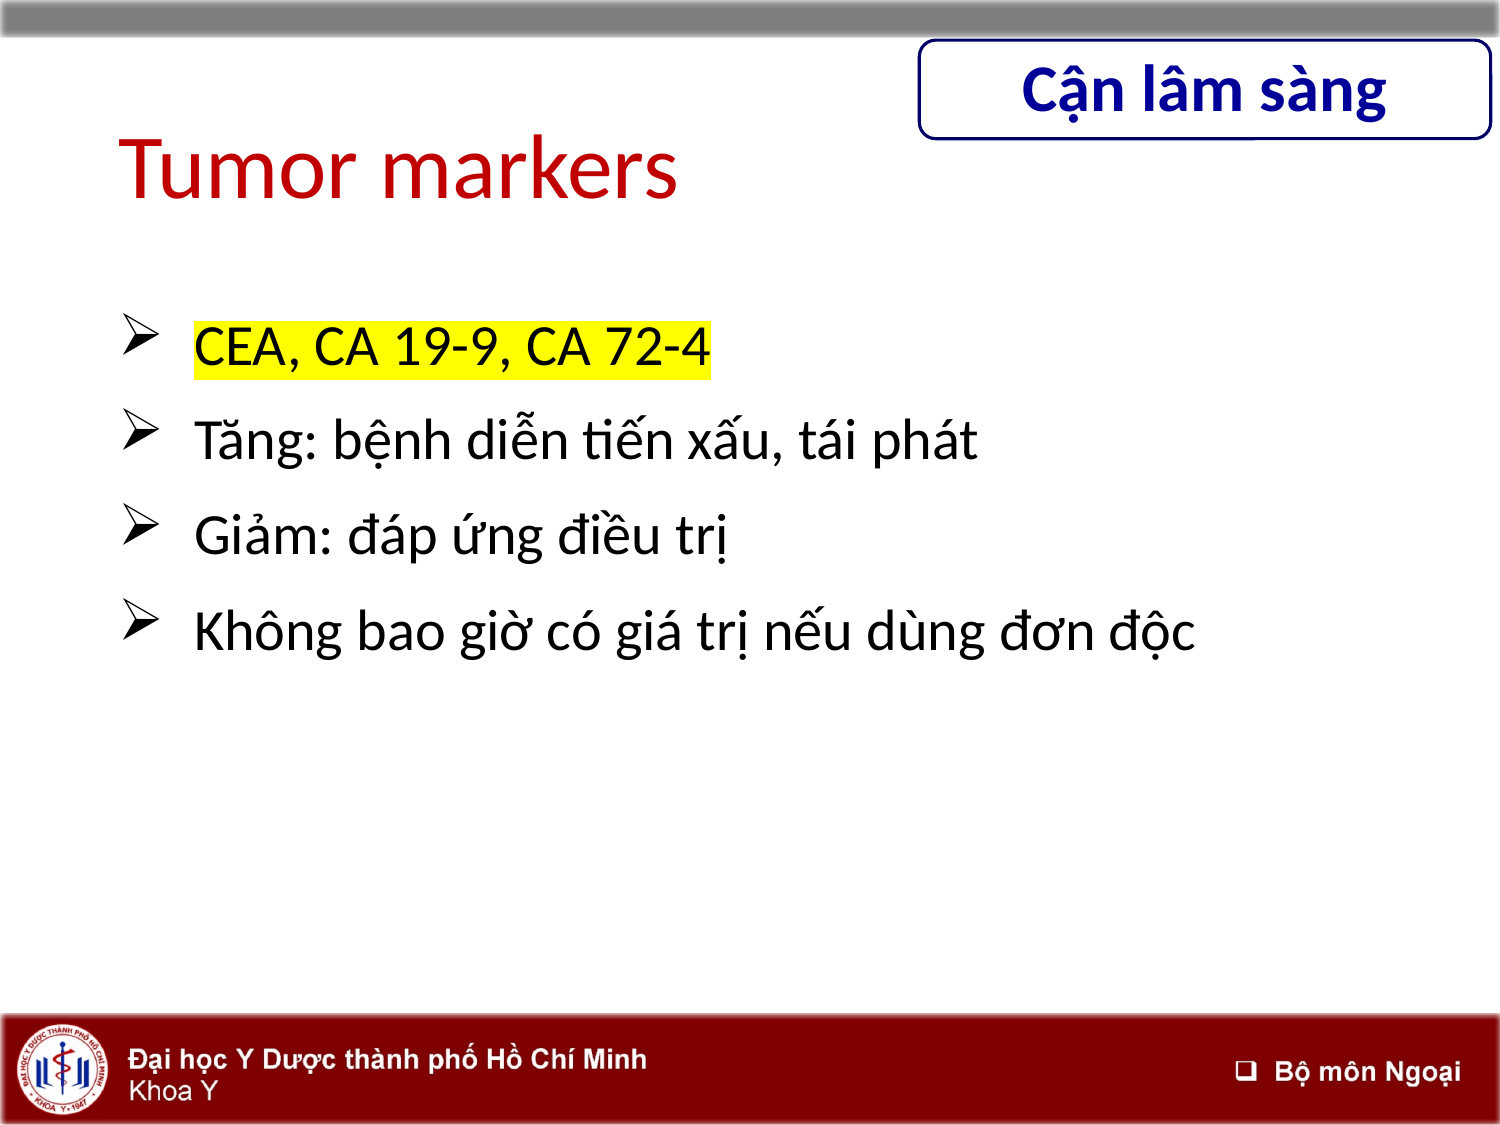

Cận lâm sàng
# Tumor markers
CEA, CA 19-9, CA 72-4
Tăng: bệnh diễn tiến xấu, tái phát
Giảm: đáp ứng điều trị
Không bao giờ có giá trị nếu dùng đơn độc